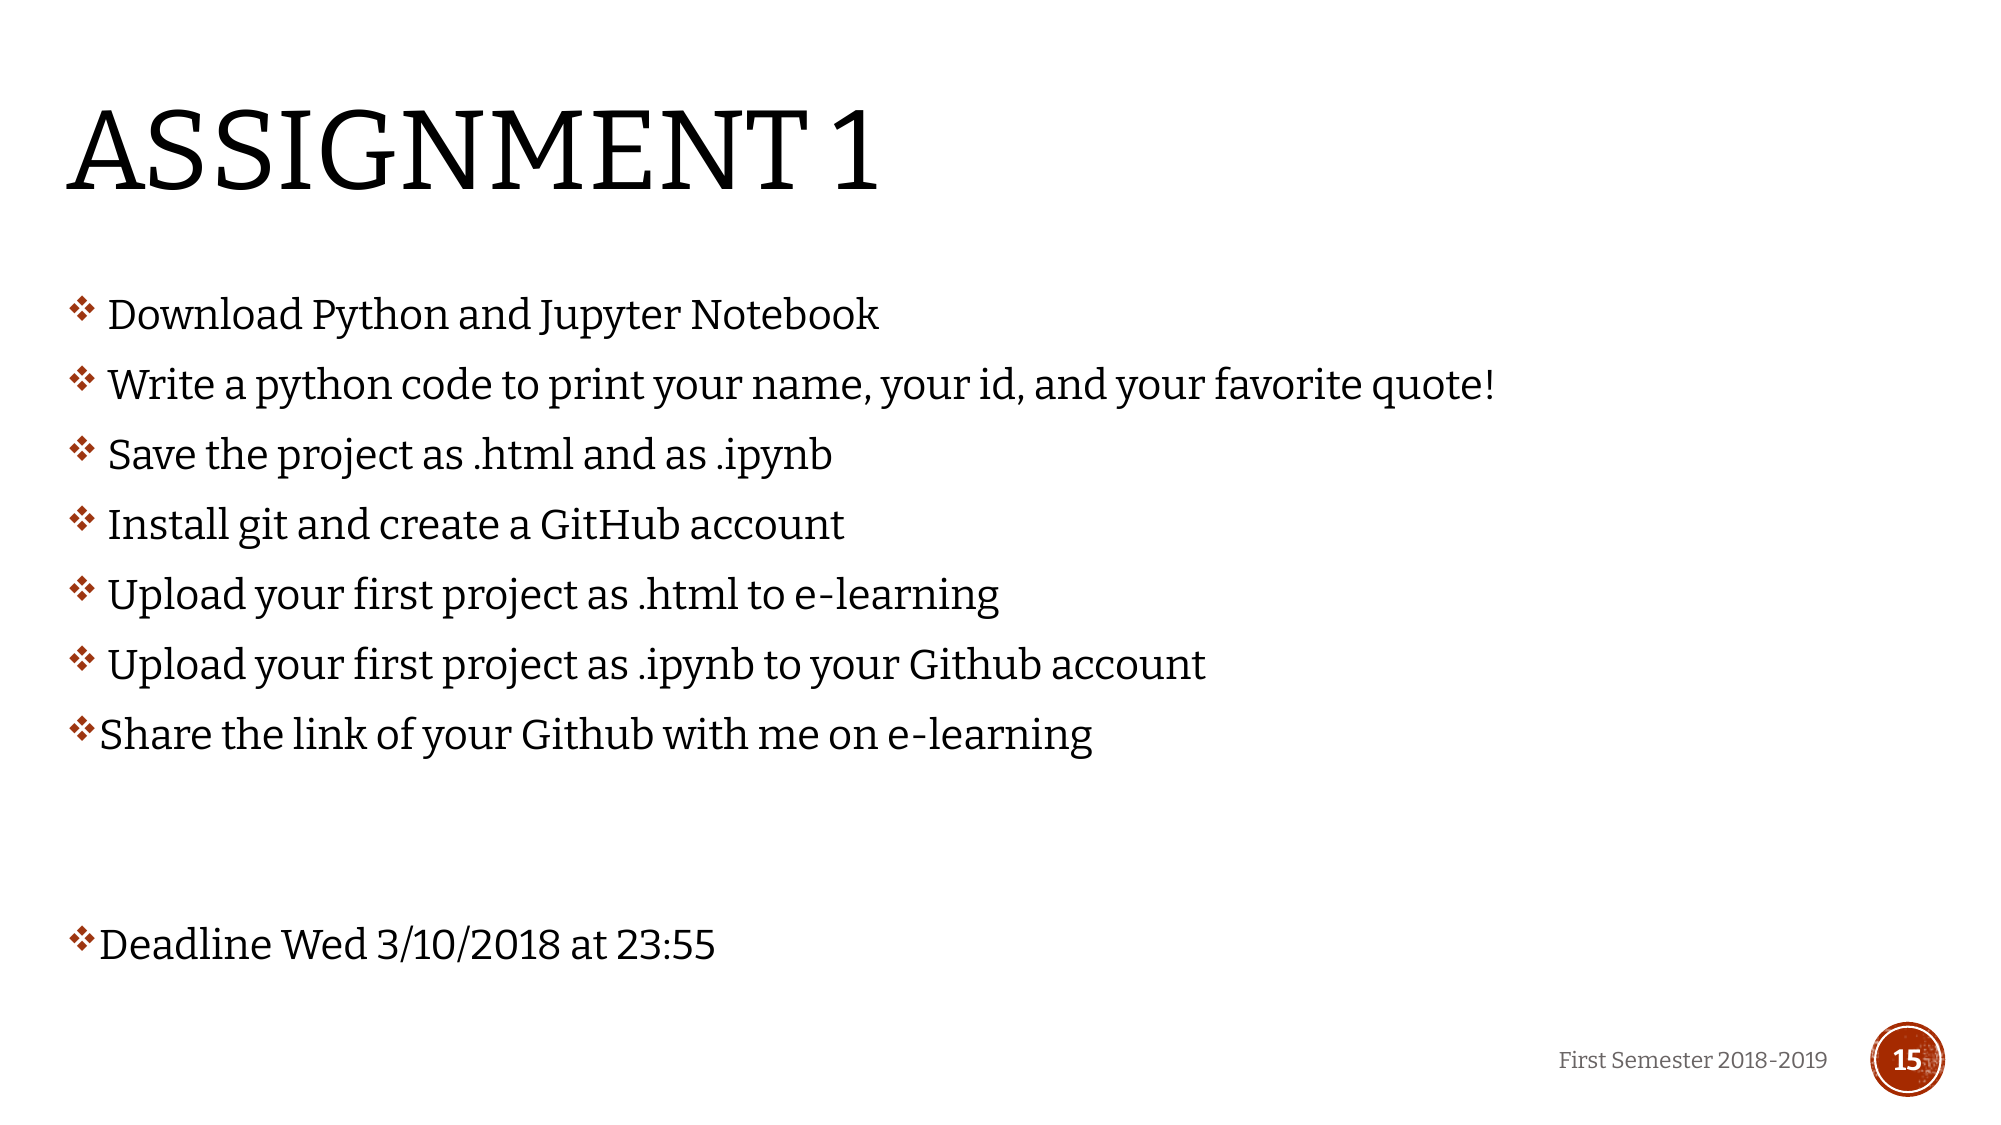

# Assignment 1
 Download Python and Jupyter Notebook
 Write a python code to print your name, your id, and your favorite quote!
 Save the project as .html and as .ipynb
 Install git and create a GitHub account
 Upload your first project as .html to e-learning
 Upload your first project as .ipynb to your Github account
Share the link of your Github with me on e-learning

Deadline Wed 3/10/2018 at 23:55

First Semester 2018-2019
15